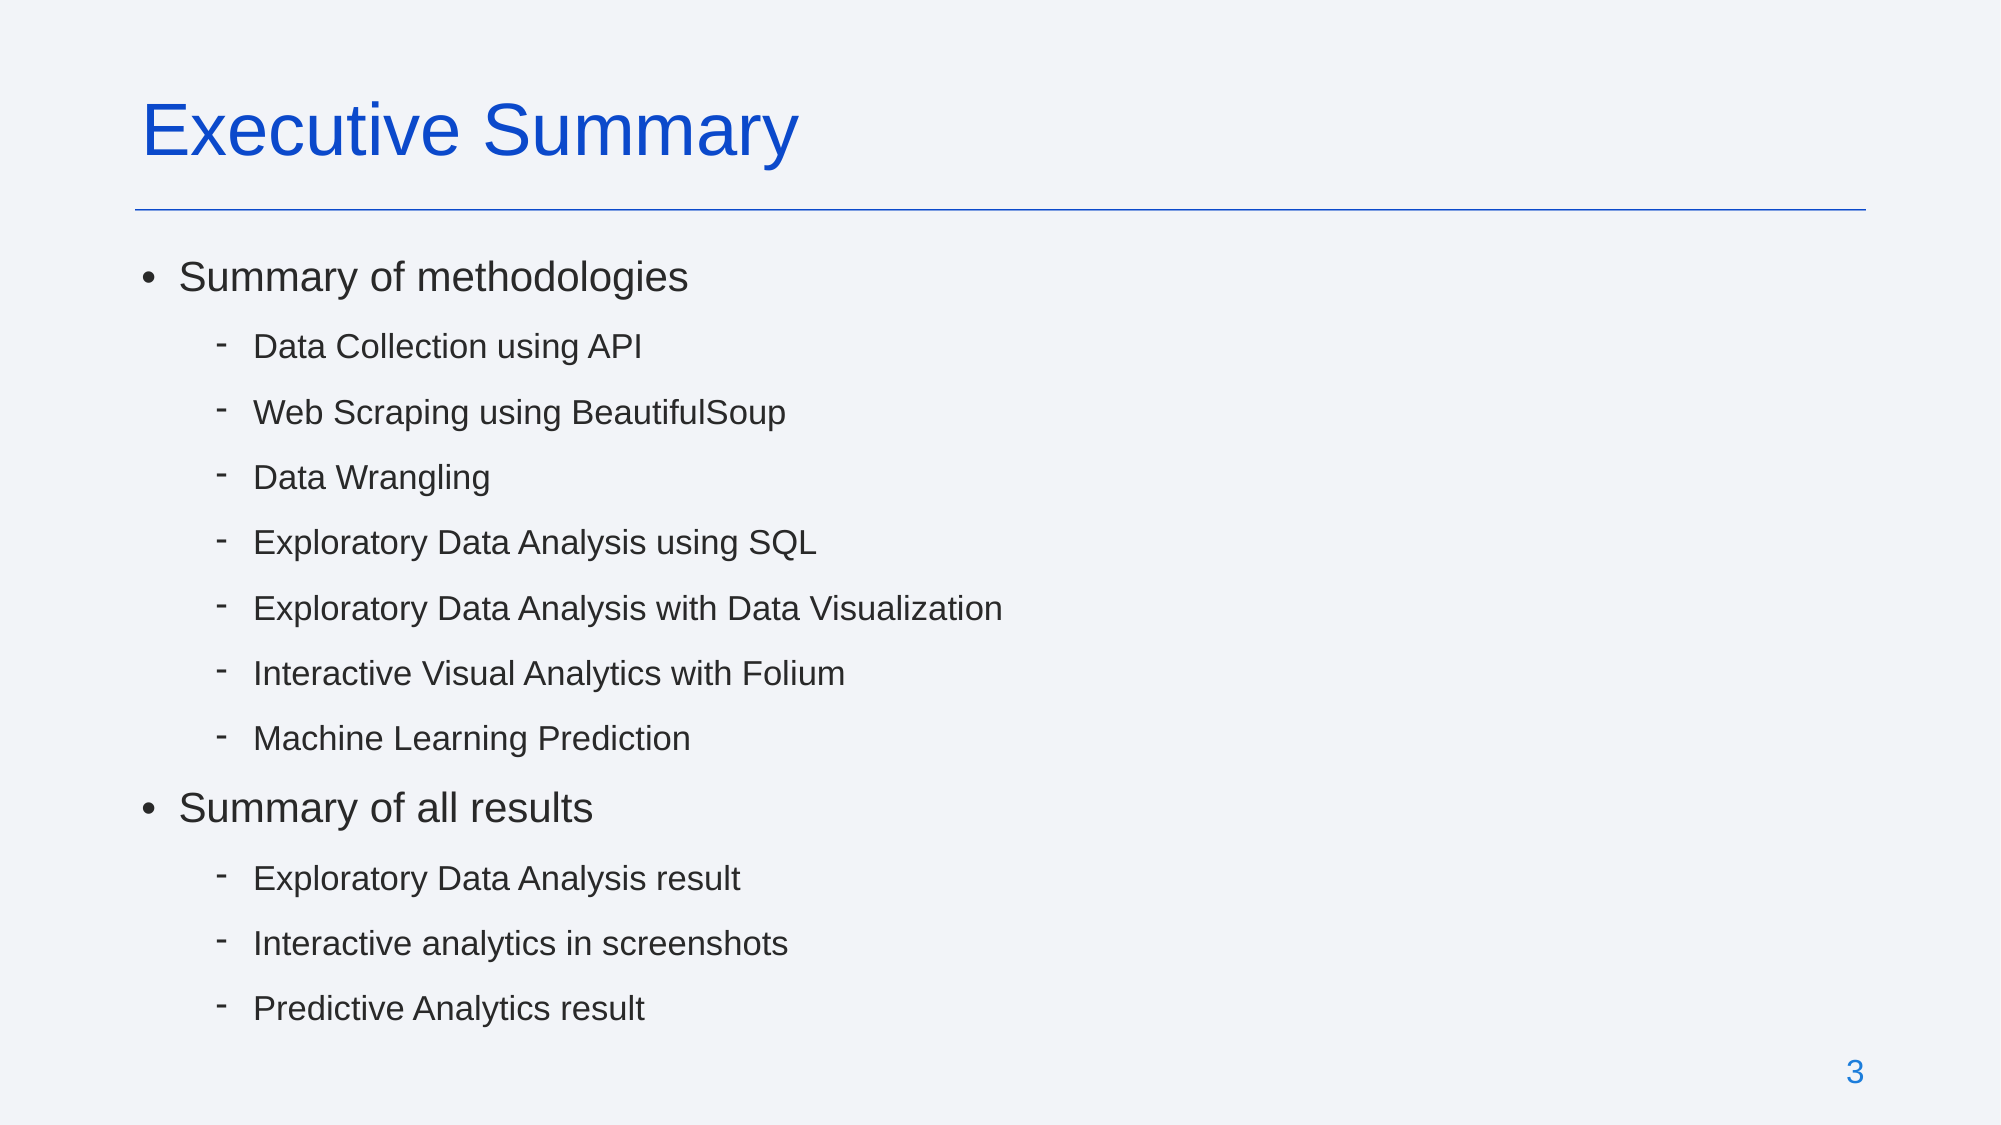

Executive Summary
Summary of methodologies
Data Collection using API
Web Scraping using BeautifulSoup
Data Wrangling
Exploratory Data Analysis using SQL
Exploratory Data Analysis with Data Visualization
Interactive Visual Analytics with Folium
Machine Learning Prediction
Summary of all results
Exploratory Data Analysis result
Interactive analytics in screenshots
Predictive Analytics result

3